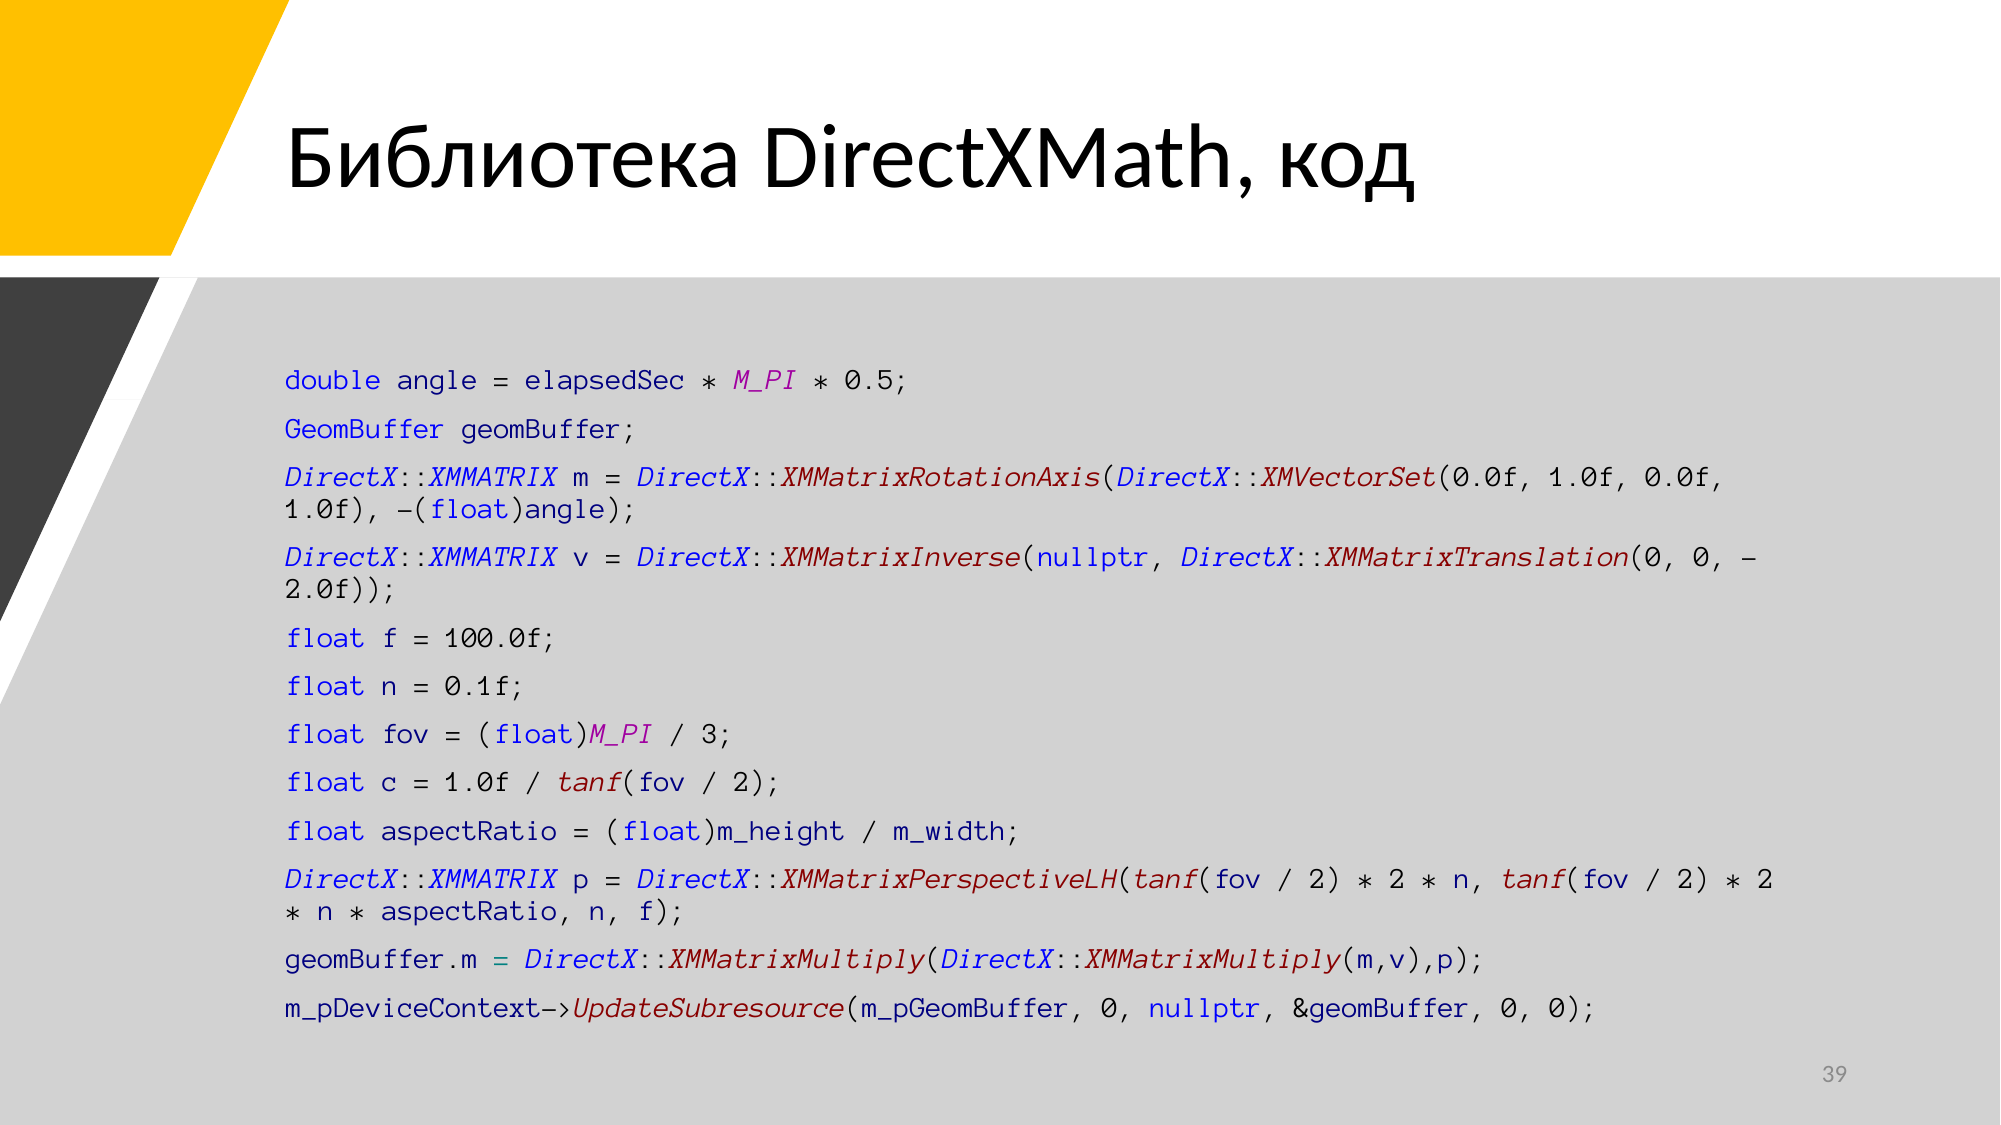

# Библиотека DirectXMath, код

double angle = elapsedSec * M_PI * 0.5;
GeomBuffer geomBuffer;
DirectX::XMMATRIX m = DirectX::XMMatrixRotationAxis(DirectX::XMVectorSet(0.0f, 1.0f, 0.0f, 1.0f), -(float)angle);
DirectX::XMMATRIX v = DirectX::XMMatrixInverse(nullptr, DirectX::XMMatrixTranslation(0, 0, -2.0f));
float f = 100.0f;
float n = 0.1f;
float fov = (float)M_PI / 3;
float c = 1.0f / tanf(fov / 2);
float aspectRatio = (float)m_height / m_width;
DirectX::XMMATRIX p = DirectX::XMMatrixPerspectiveLH(tanf(fov / 2) * 2 * n, tanf(fov / 2) * 2 * n * aspectRatio, n, f);
geomBuffer.m = DirectX::XMMatrixMultiply(DirectX::XMMatrixMultiply(m,v),p);
m_pDeviceContext->UpdateSubresource(m_pGeomBuffer, 0, nullptr, &geomBuffer, 0, 0);
39